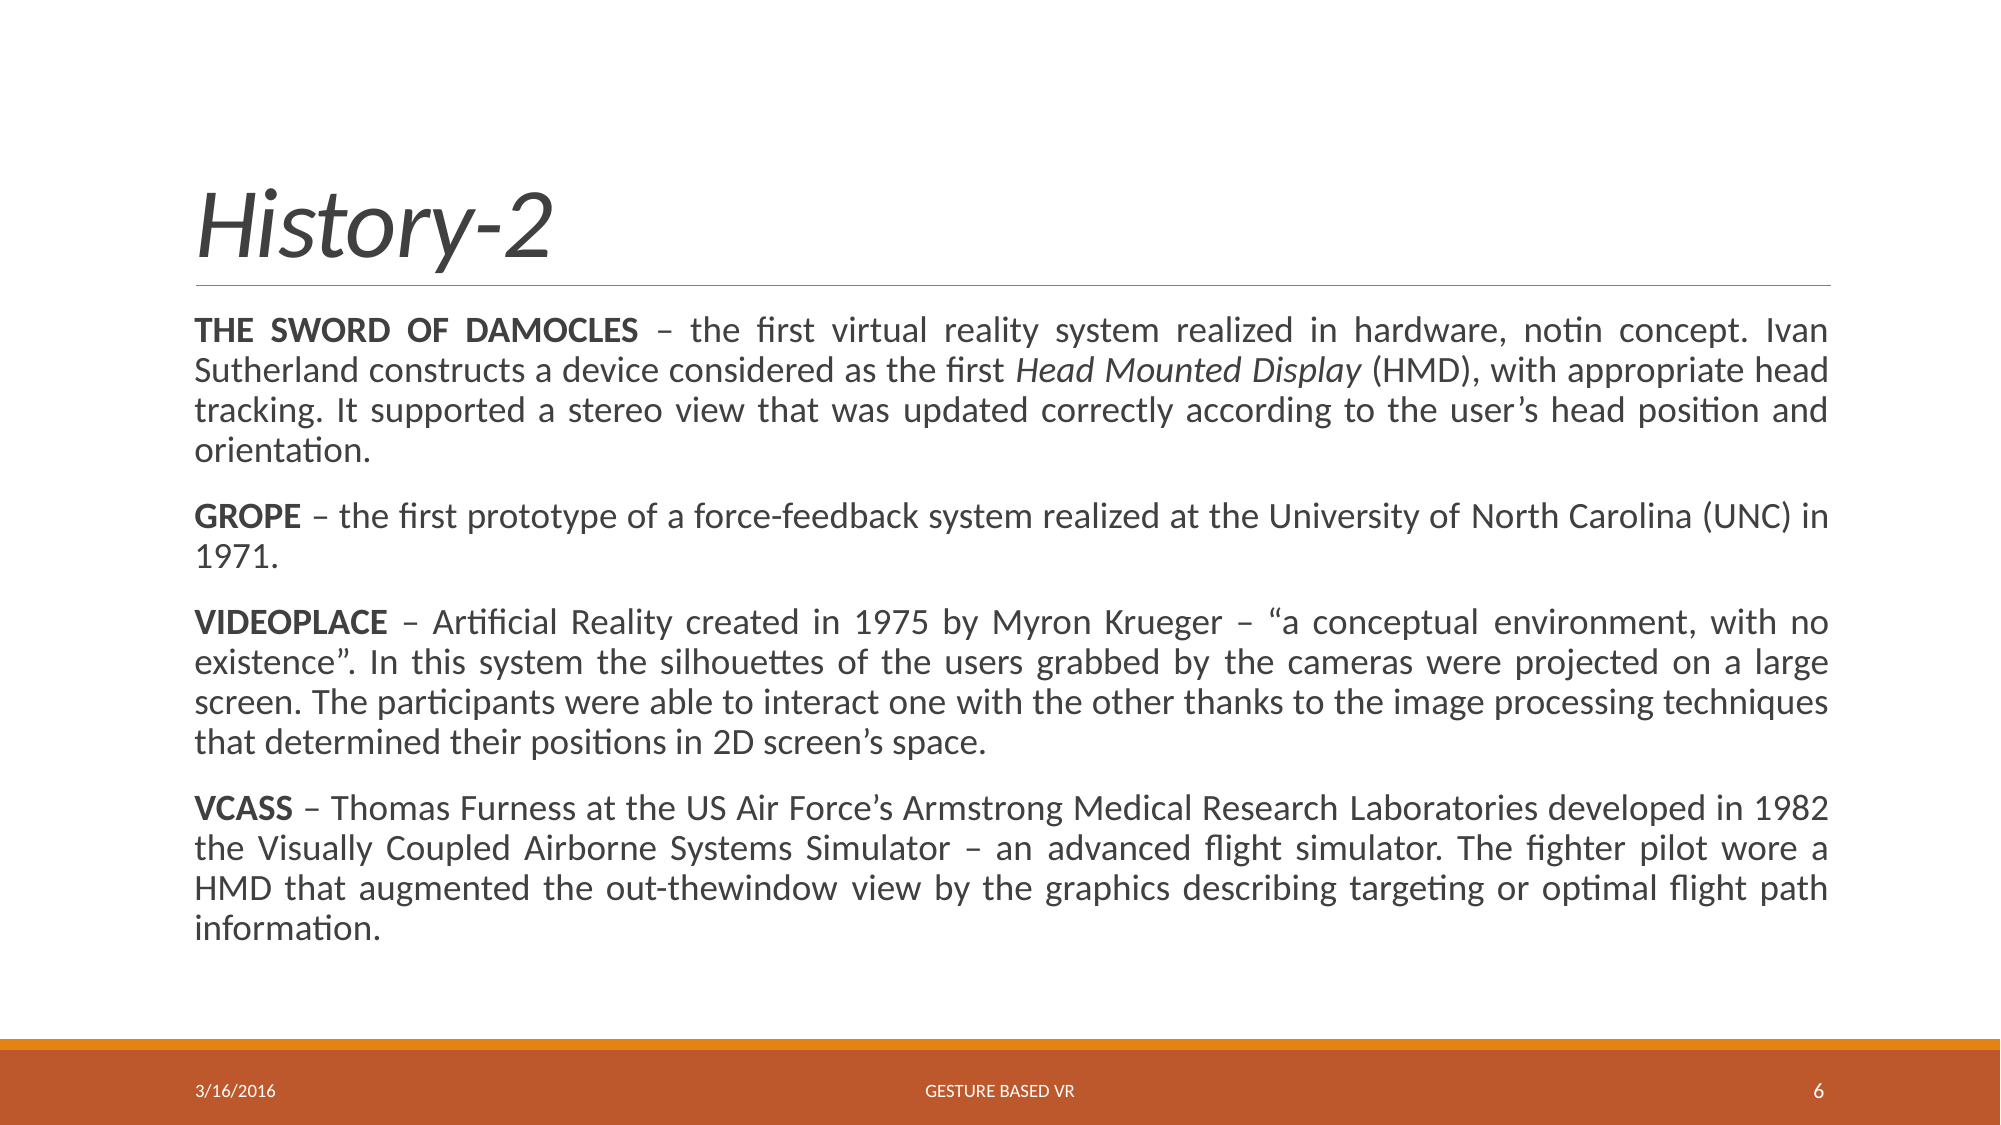

# History-2
THE SWORD OF DAMOCLES – the first virtual reality system realized in hardware, notin concept. Ivan Sutherland constructs a device considered as the first Head Mounted Display (HMD), with appropriate head tracking. It supported a stereo view that was updated correctly according to the user’s head position and orientation.
GROPE – the first prototype of a force-feedback system realized at the University of North Carolina (UNC) in 1971.
VIDEOPLACE – Artificial Reality created in 1975 by Myron Krueger – “a conceptual environment, with no existence”. In this system the silhouettes of the users grabbed by the cameras were projected on a large screen. The participants were able to interact one with the other thanks to the image processing techniques that determined their positions in 2D screen’s space.
VCASS – Thomas Furness at the US Air Force’s Armstrong Medical Research Laboratories developed in 1982 the Visually Coupled Airborne Systems Simulator – an advanced flight simulator. The fighter pilot wore a HMD that augmented the out-thewindow view by the graphics describing targeting or optimal flight path information.
3/16/2016
Gesture Based VR
6